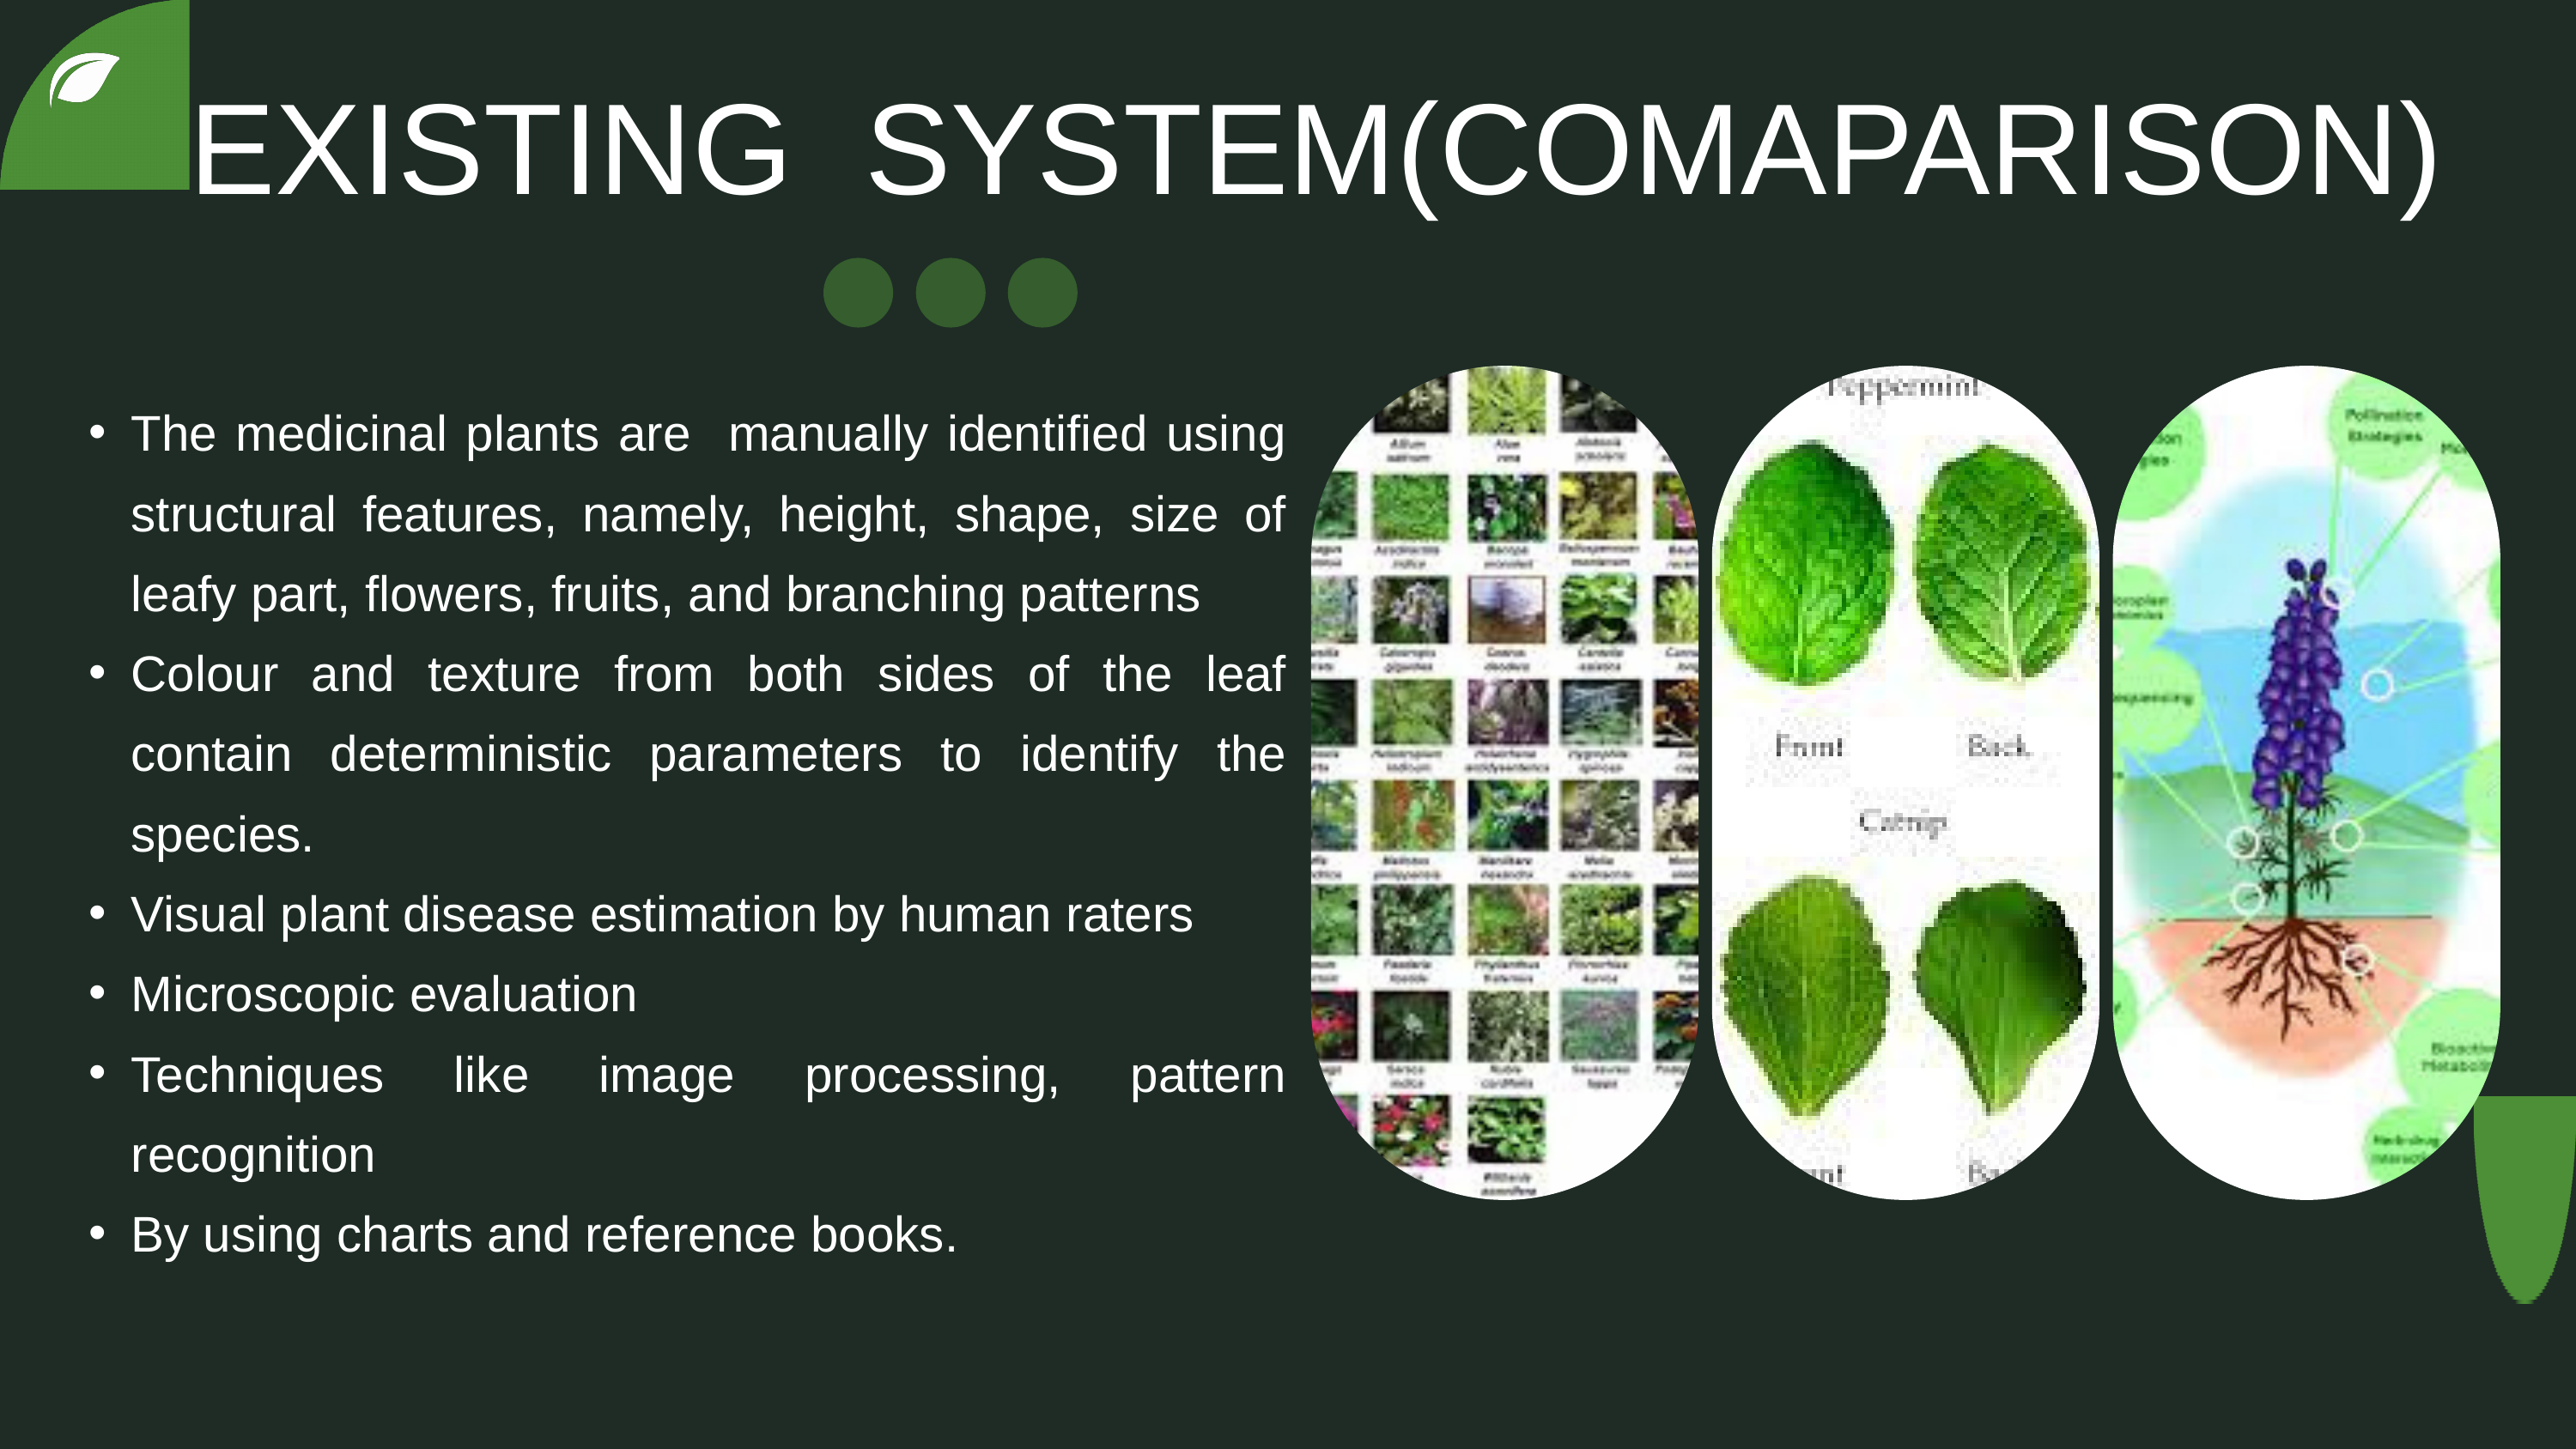

EXISTING  SYSTEM(COMAPARISON)

The medicinal plants are  manually identified using structural features, namely, height, shape, size of leafy part, flowers, fruits, and branching patterns
Colour and texture from both sides of the leaf contain deterministic parameters to identify the species.
Visual plant disease estimation by human raters
Microscopic evaluation
Techniques like image processing, pattern recognition
By using charts and reference books.